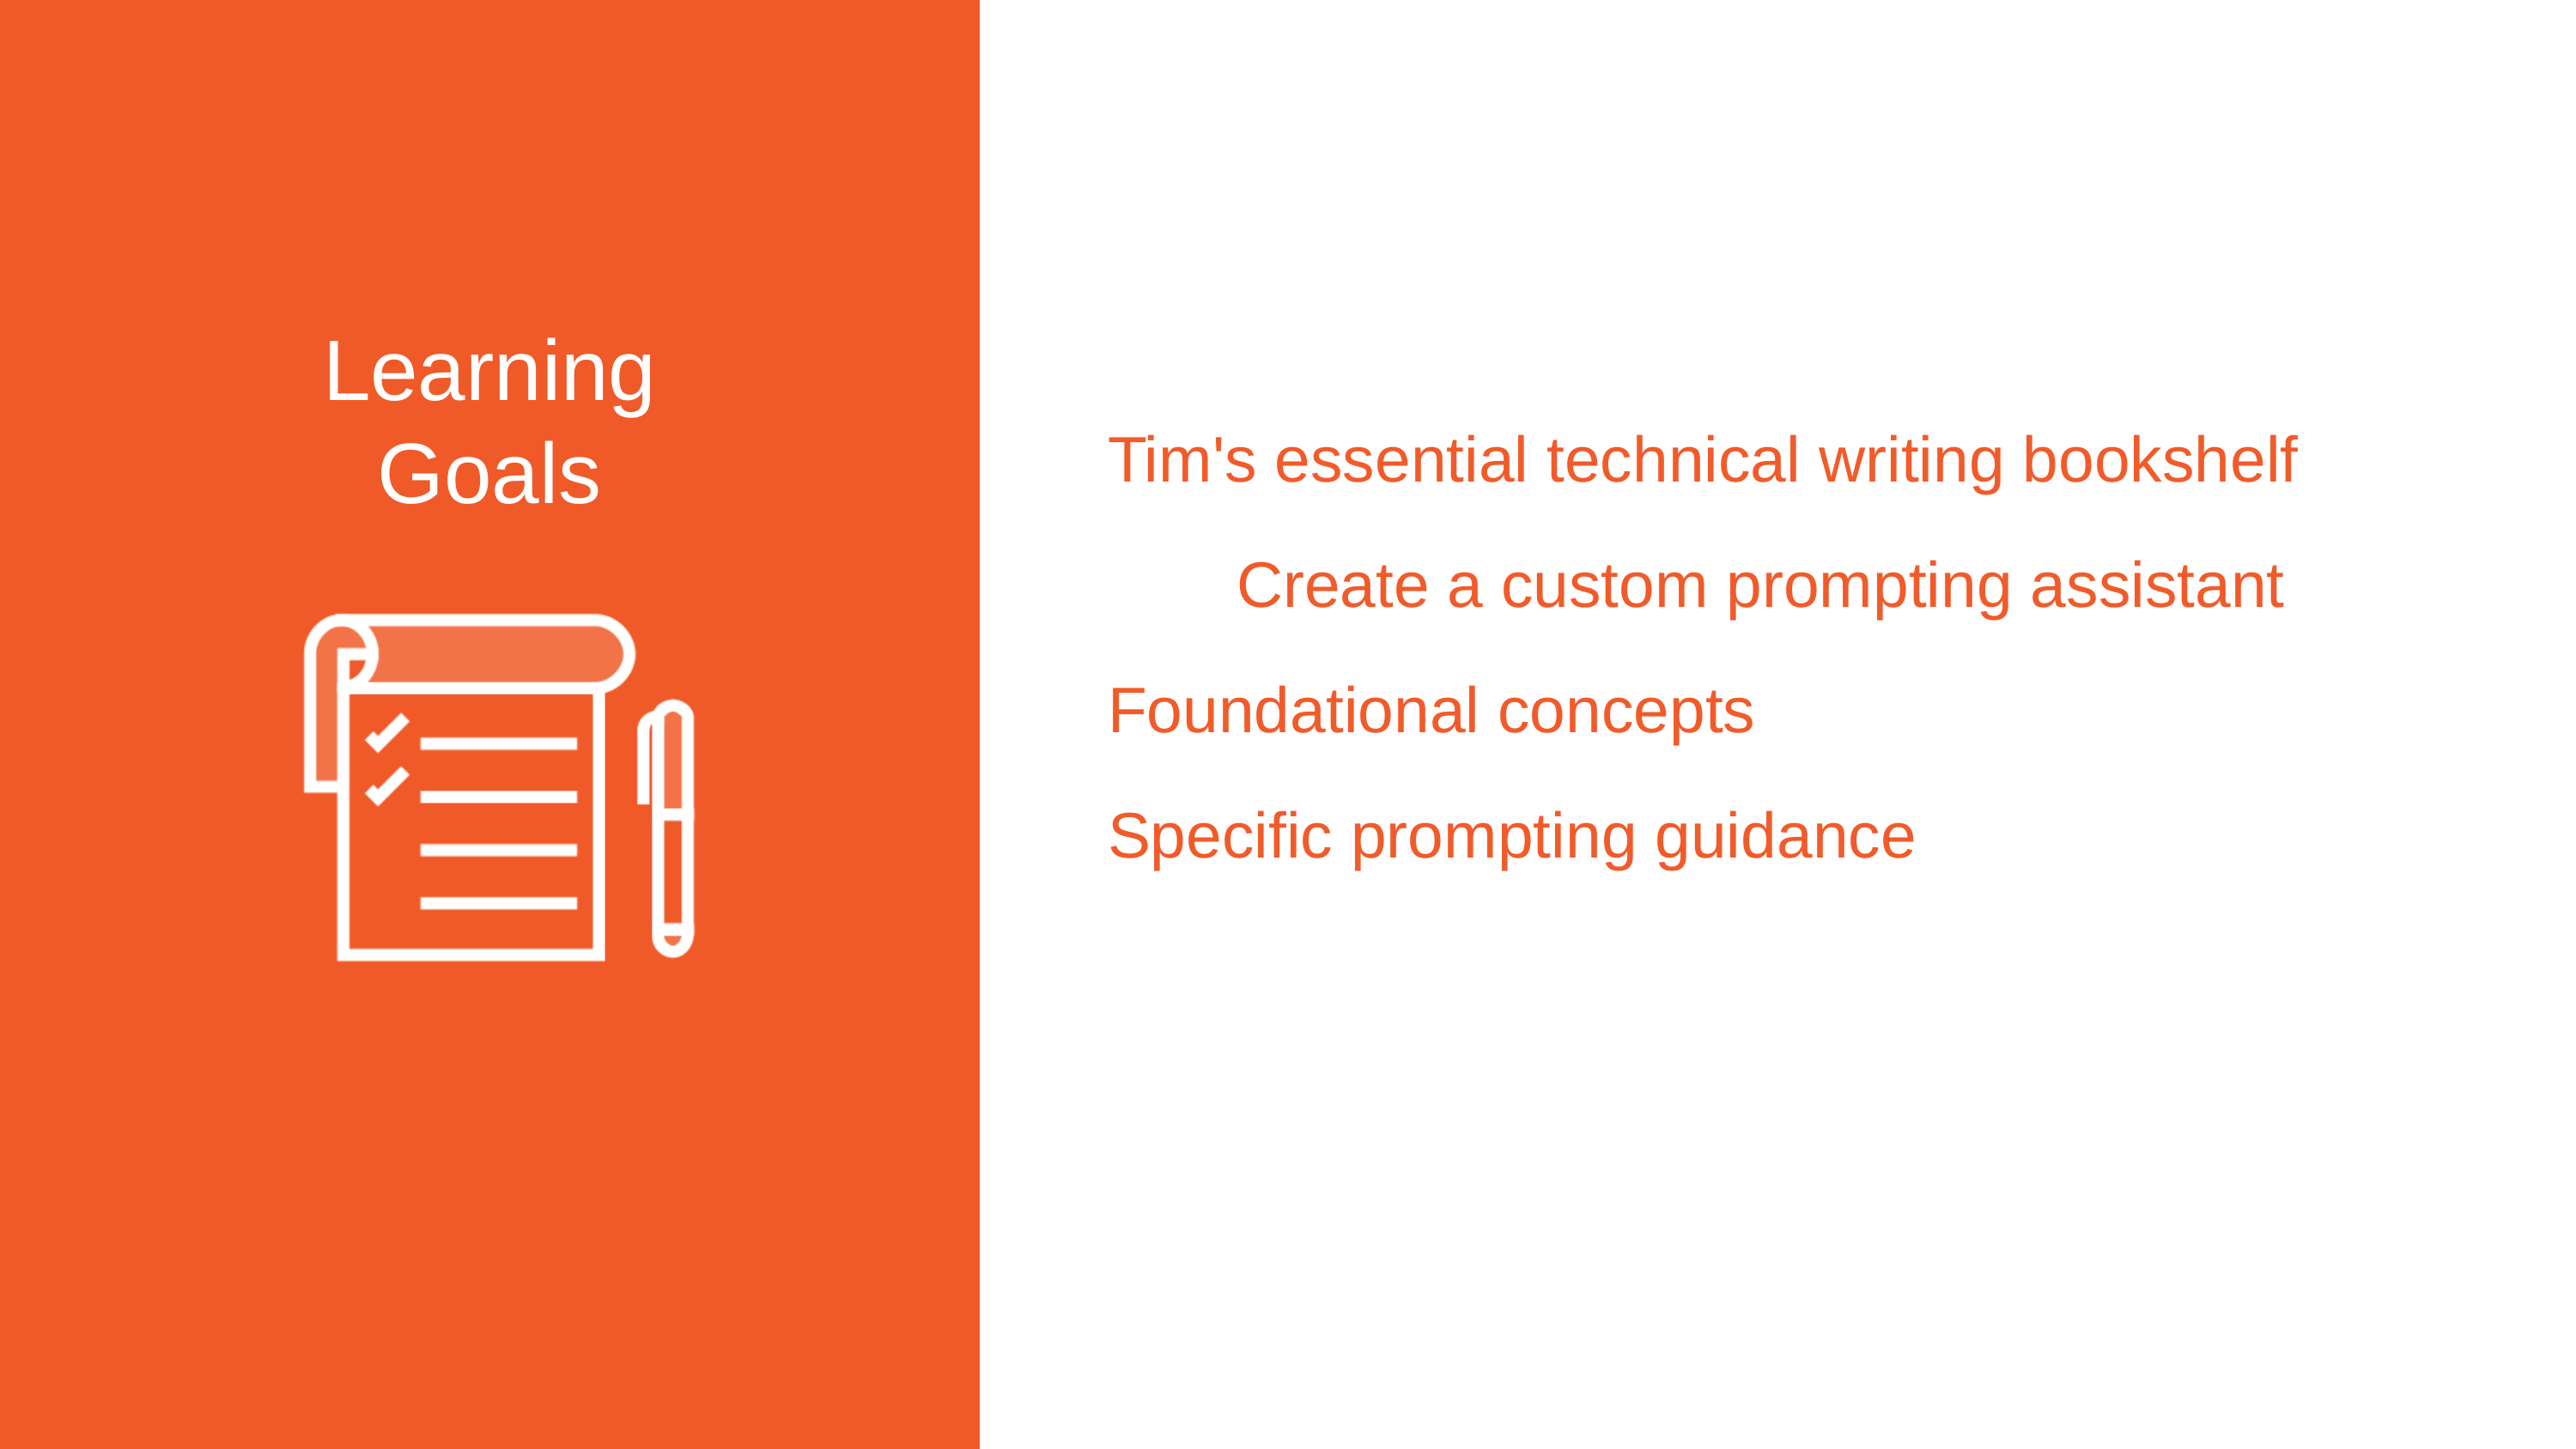

Tim's essential technical writing bookshelf
	Create a custom prompting assistant
Foundational concepts
Specific prompting guidance

Learning
Goals